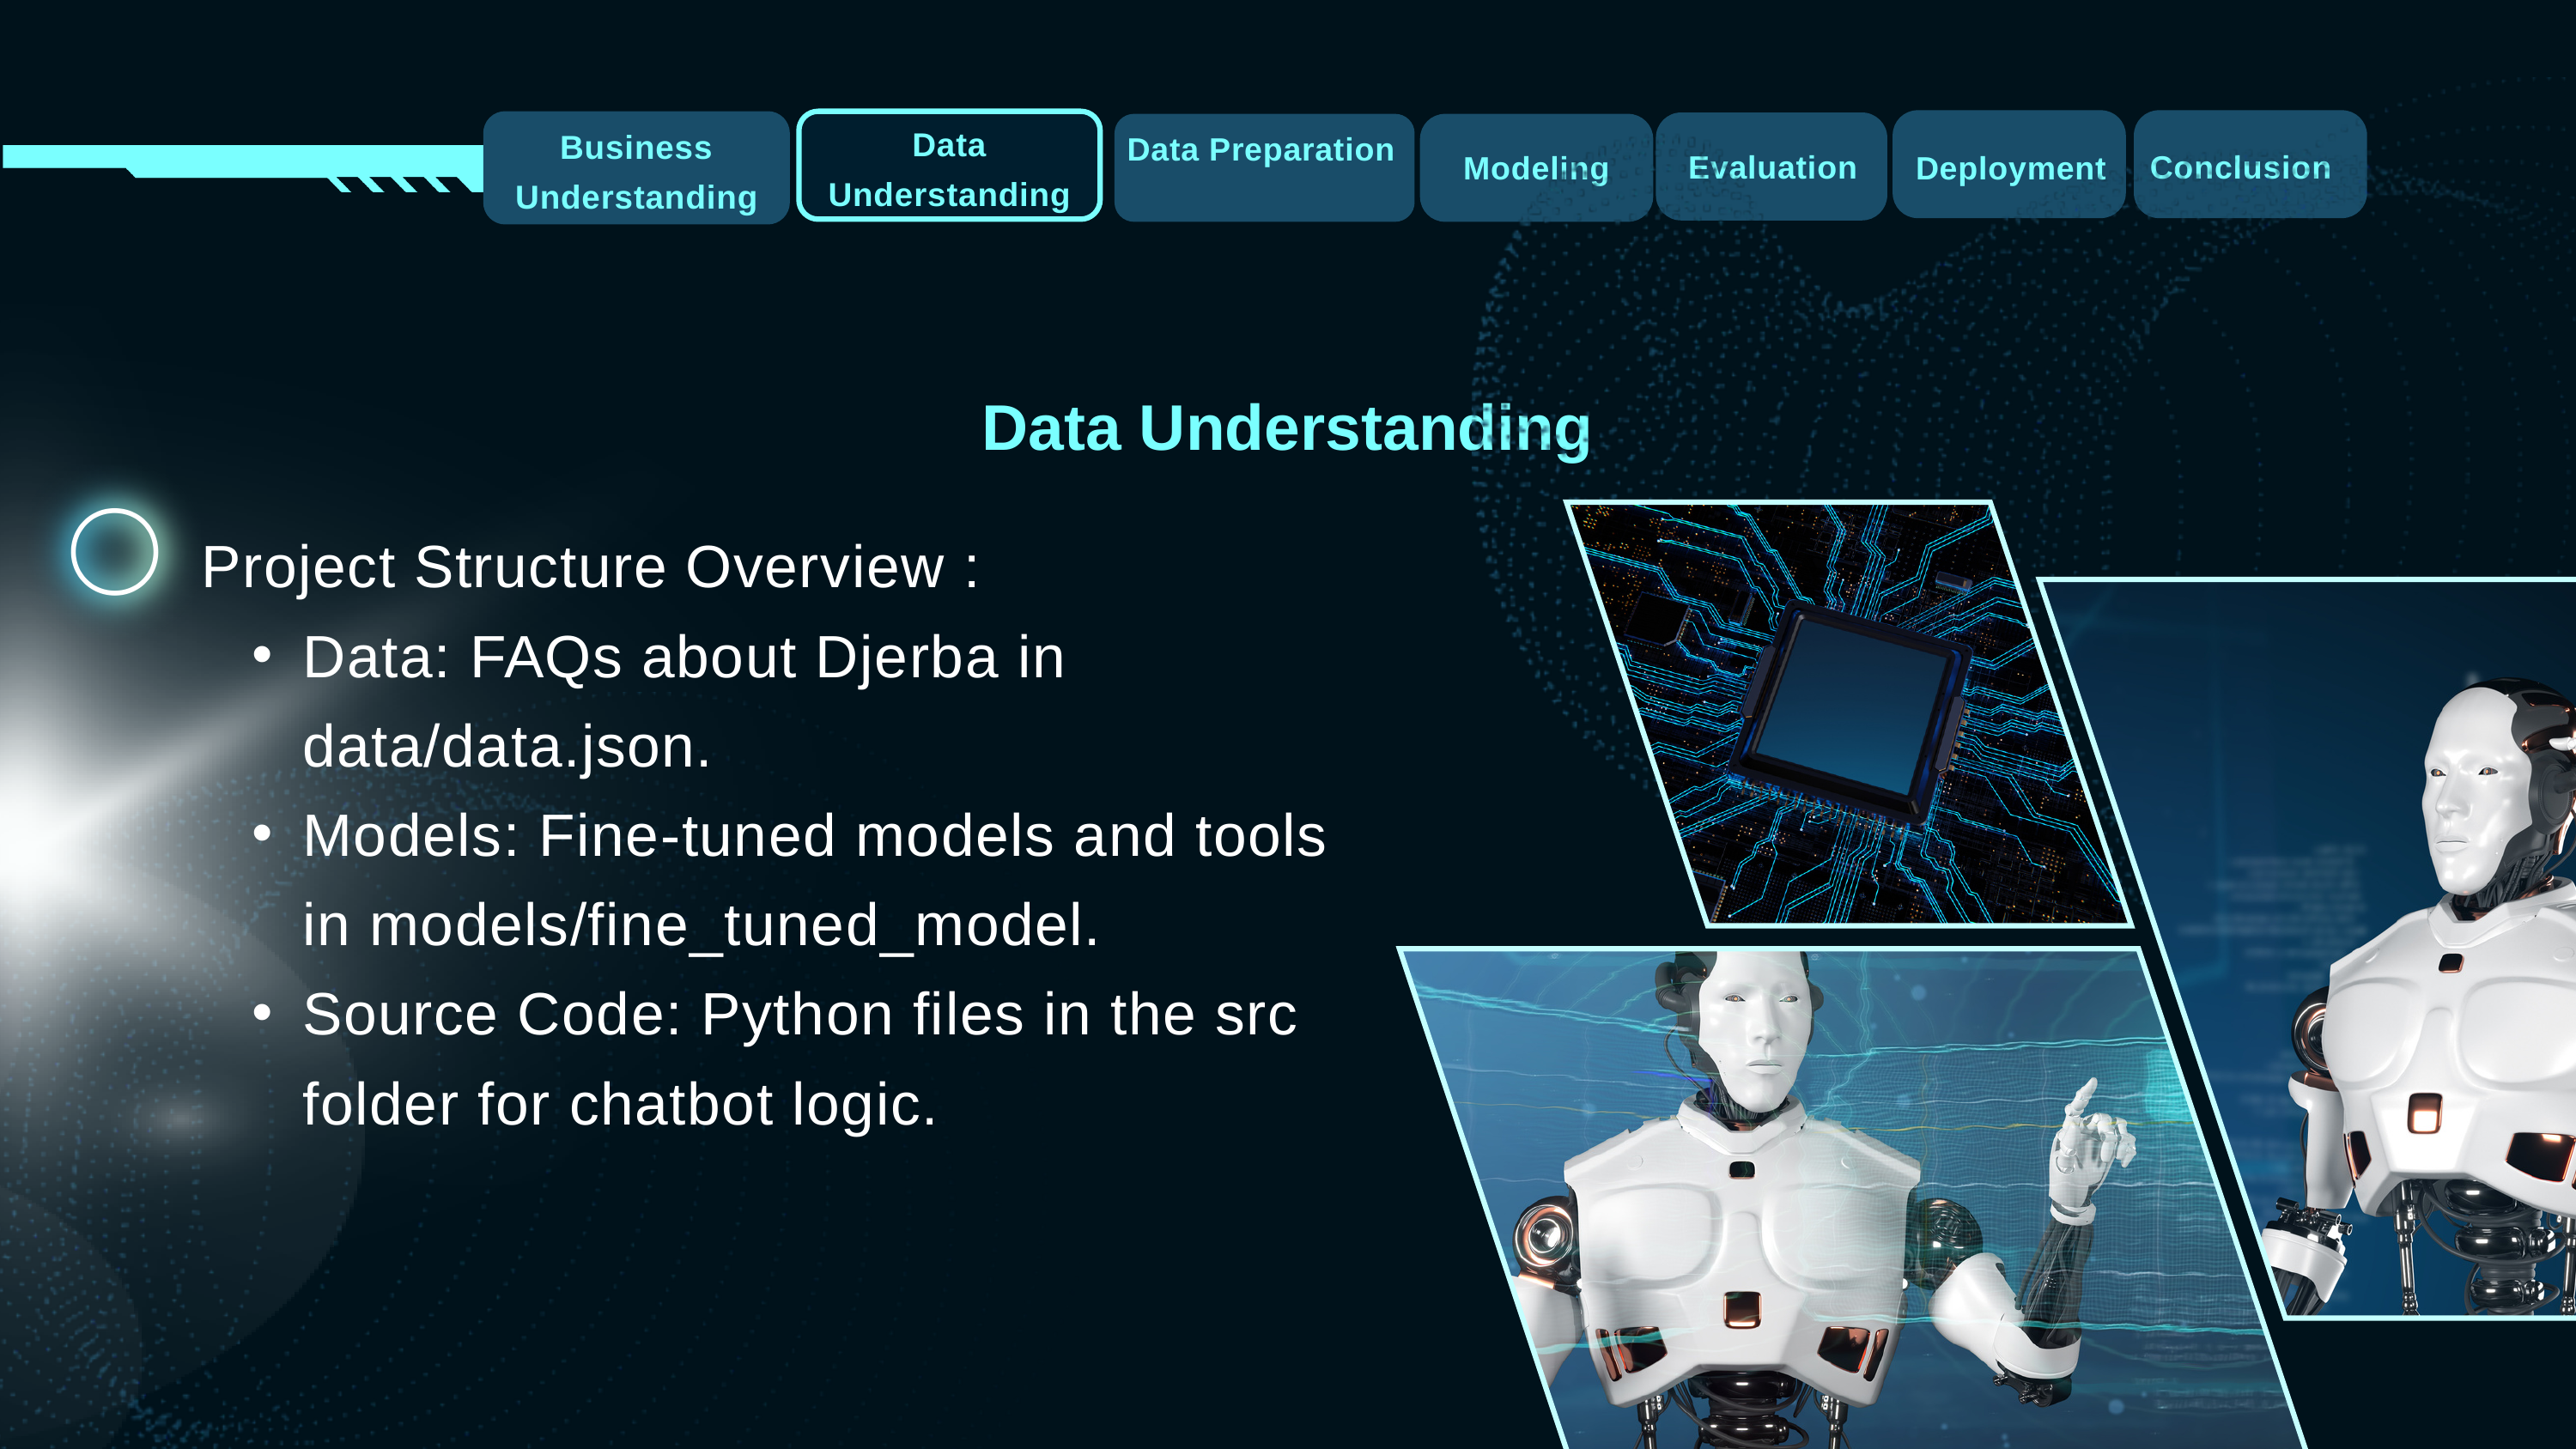

Data Understanding
Business Understanding
Data Preparation
Evaluation
Conclusion
Modeling
Deployment

Data Understanding

Project Structure Overview :
Data: FAQs about Djerba in data/data.json.
Models: Fine-tuned models and tools in models/fine_tuned_model.
Source Code: Python files in the src folder for chatbot logic.